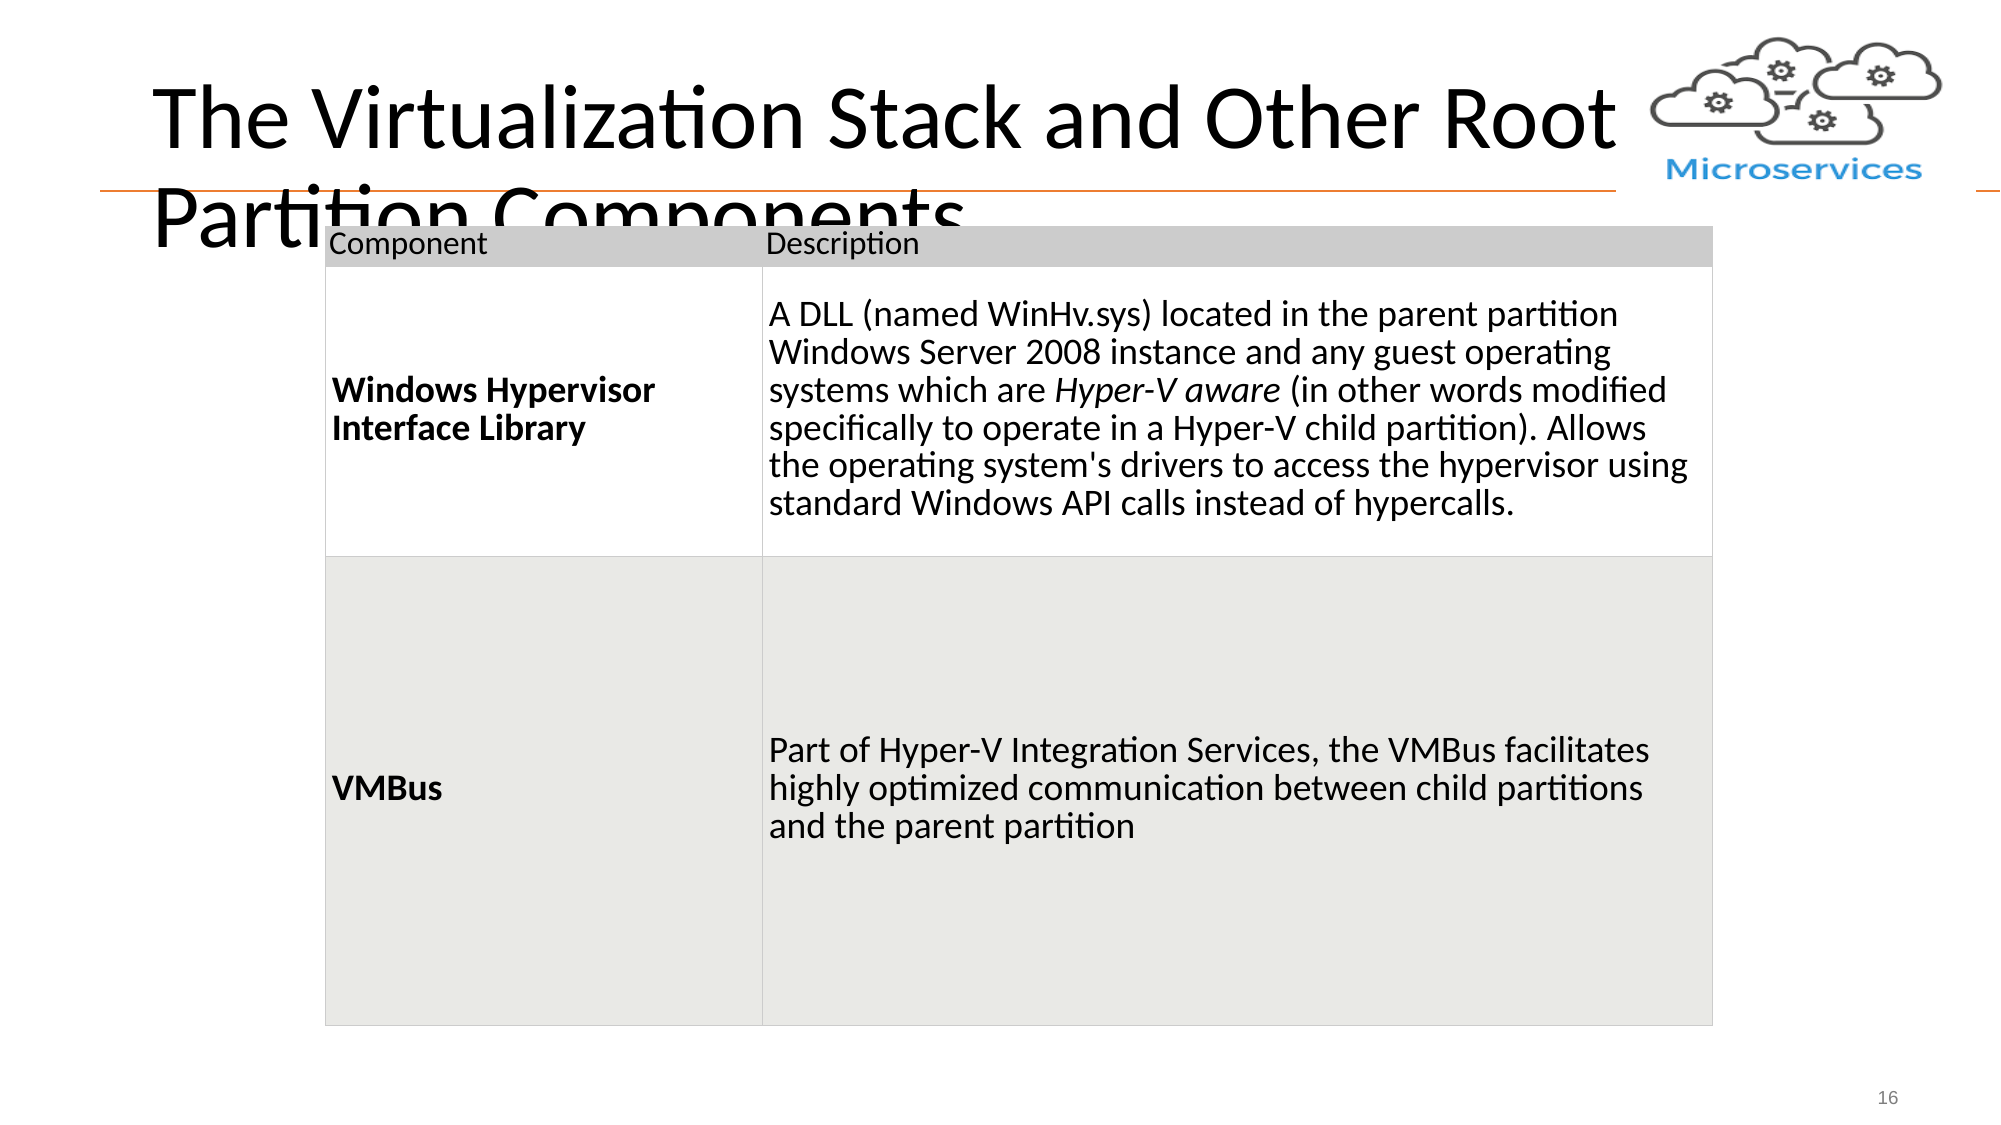

# The Virtualization Stack and Other Root Partition Components
| Component | Description |
| --- | --- |
| Windows Hypervisor Interface Library | A DLL (named WinHv.sys) located in the parent partition Windows Server 2008 instance and any guest operating systems which are Hyper-V aware (in other words modified specifically to operate in a Hyper-V child partition). Allows the operating system's drivers to access the hypervisor using standard Windows API calls instead of hypercalls. |
| VMBus | Part of Hyper-V Integration Services, the VMBus facilitates highly optimized communication between child partitions and the parent partition |